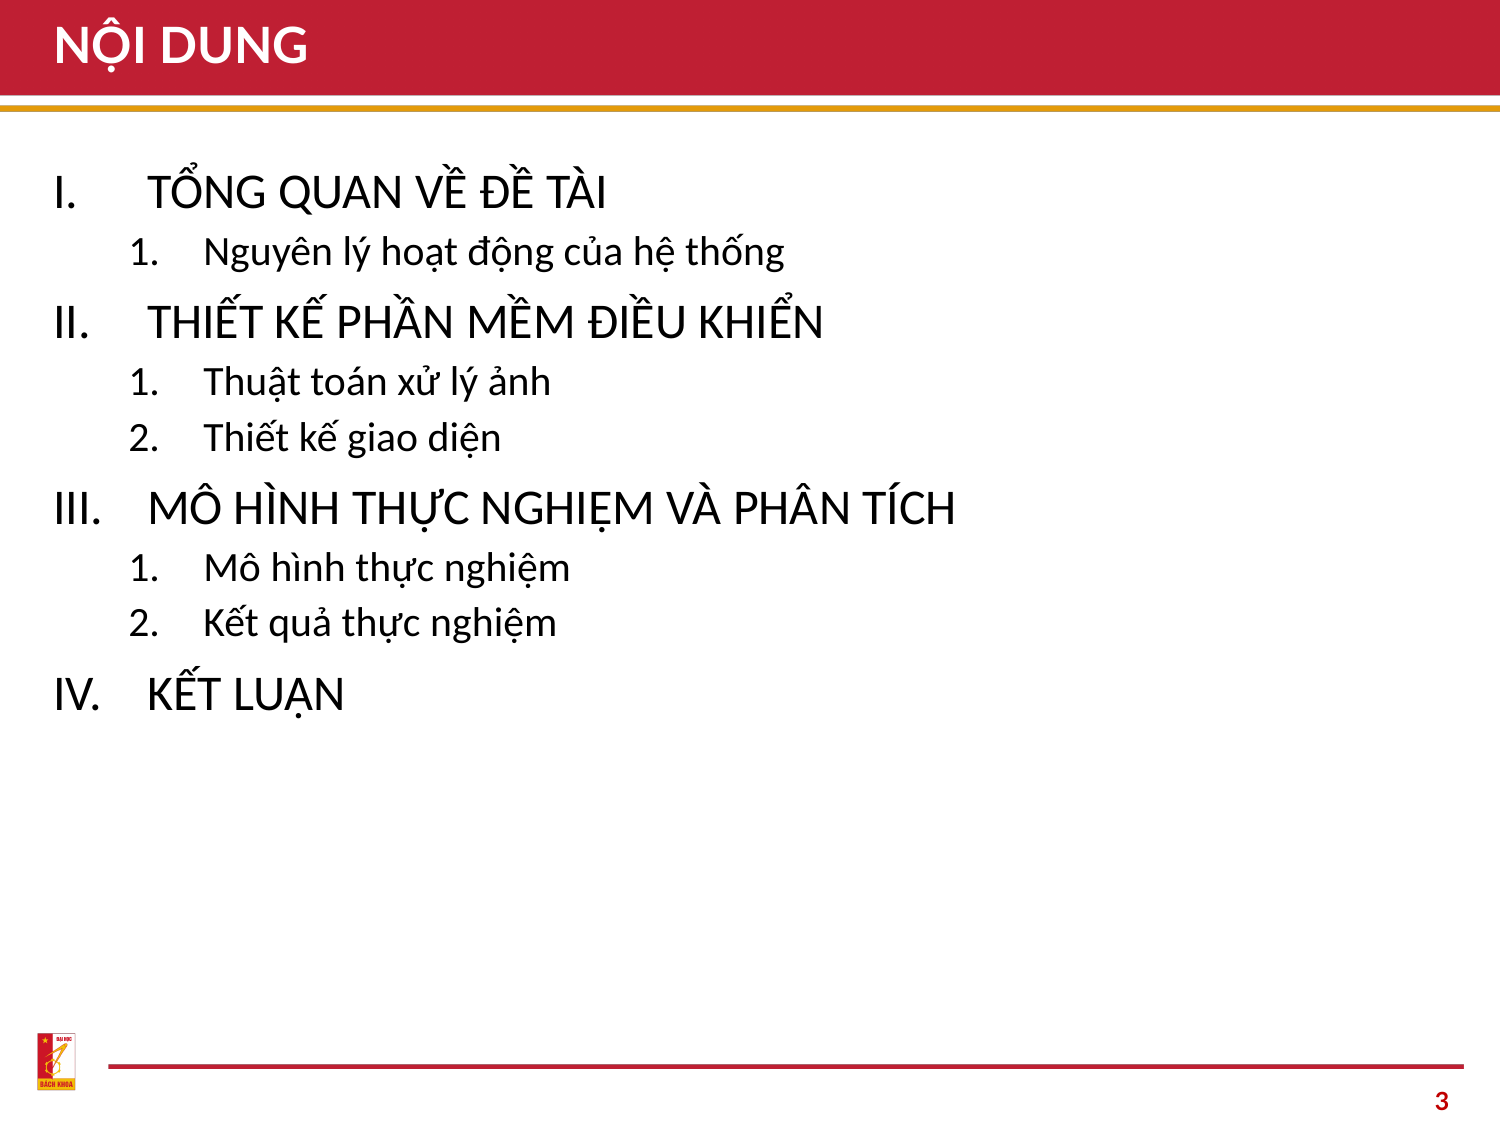

# NỘI DUNG
TỔNG QUAN VỀ ĐỀ TÀI
Nguyên lý hoạt động của hệ thống
THIẾT KẾ PHẦN MỀM ĐIỀU KHIỂN
Thuật toán xử lý ảnh
Thiết kế giao diện
MÔ HÌNH THỰC NGHIỆM VÀ PHÂN TÍCH
Mô hình thực nghiệm
Kết quả thực nghiệm
KẾT LUẬN
3